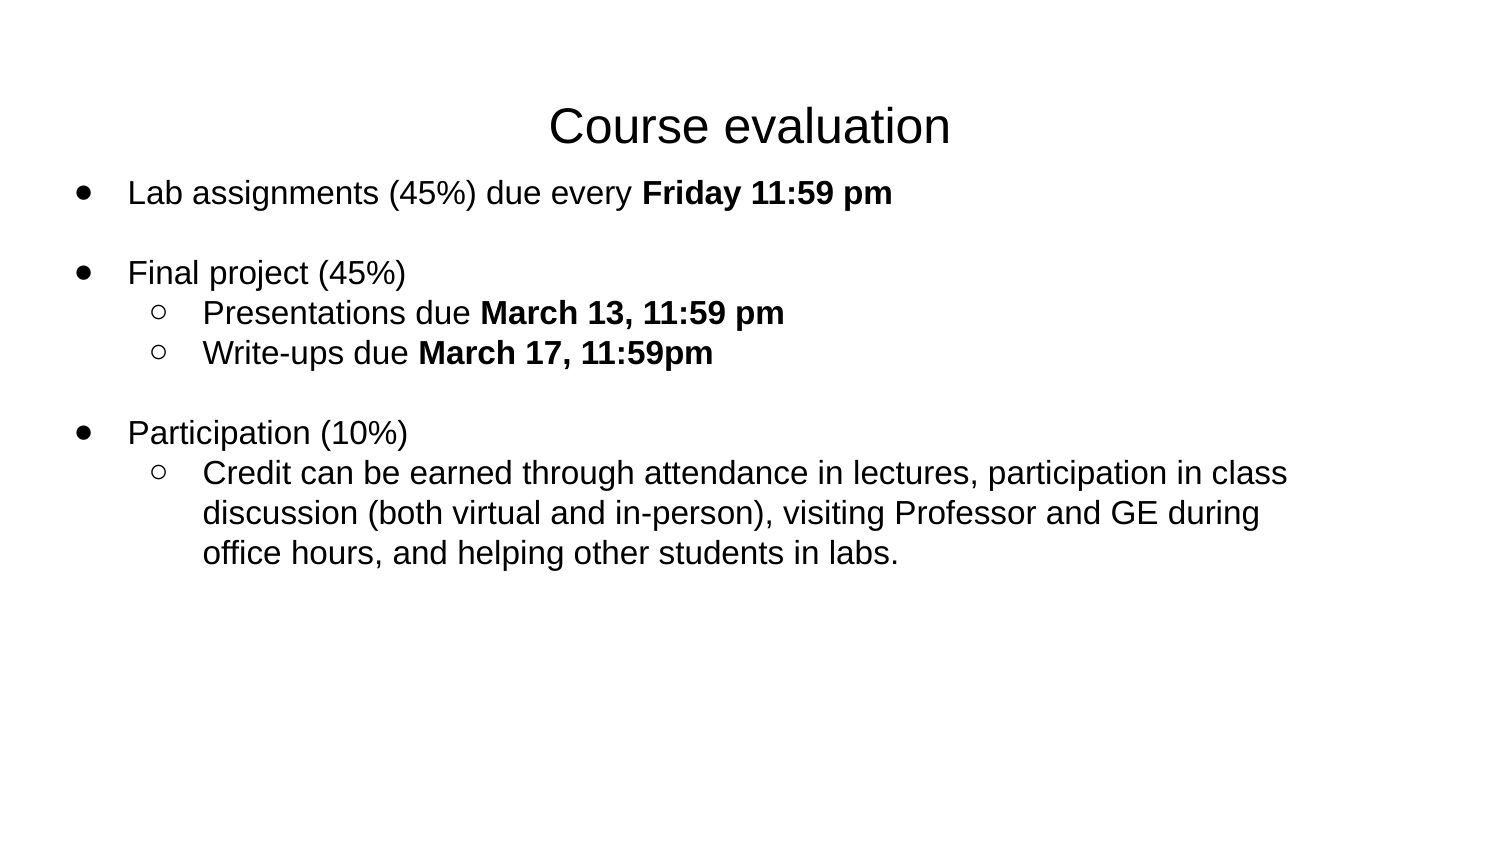

Course evaluation
Lab assignments (45%) due every Friday 11:59 pm

Final project (45%)
Presentations due March 13, 11:59 pm
Write-ups due March 17, 11:59pm

Participation (10%)
Credit can be earned through attendance in lectures, participation in class discussion (both virtual and in-person), visiting Professor and GE during office hours, and helping other students in labs.